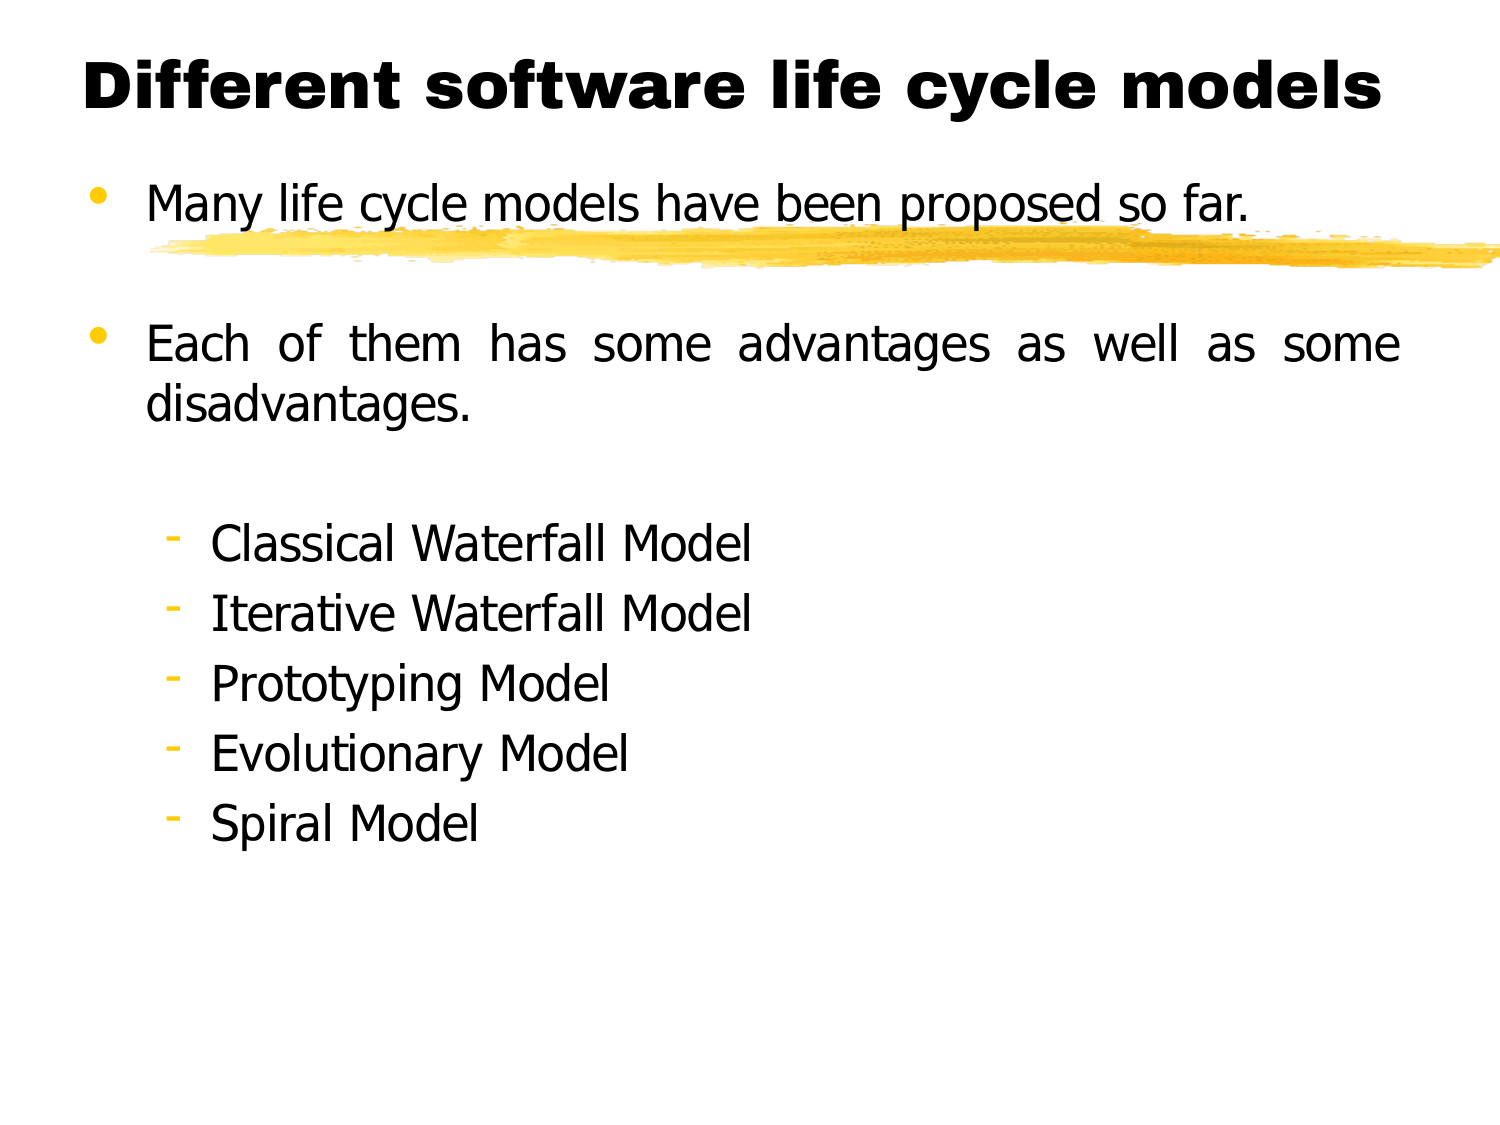

# Different software life cycle models
Many life cycle models have been proposed so far.

Each of them has some advantages as well as some disadvantages.

Classical Waterfall Model
Iterative Waterfall Model
Prototyping Model
Evolutionary Model
Spiral Model

8